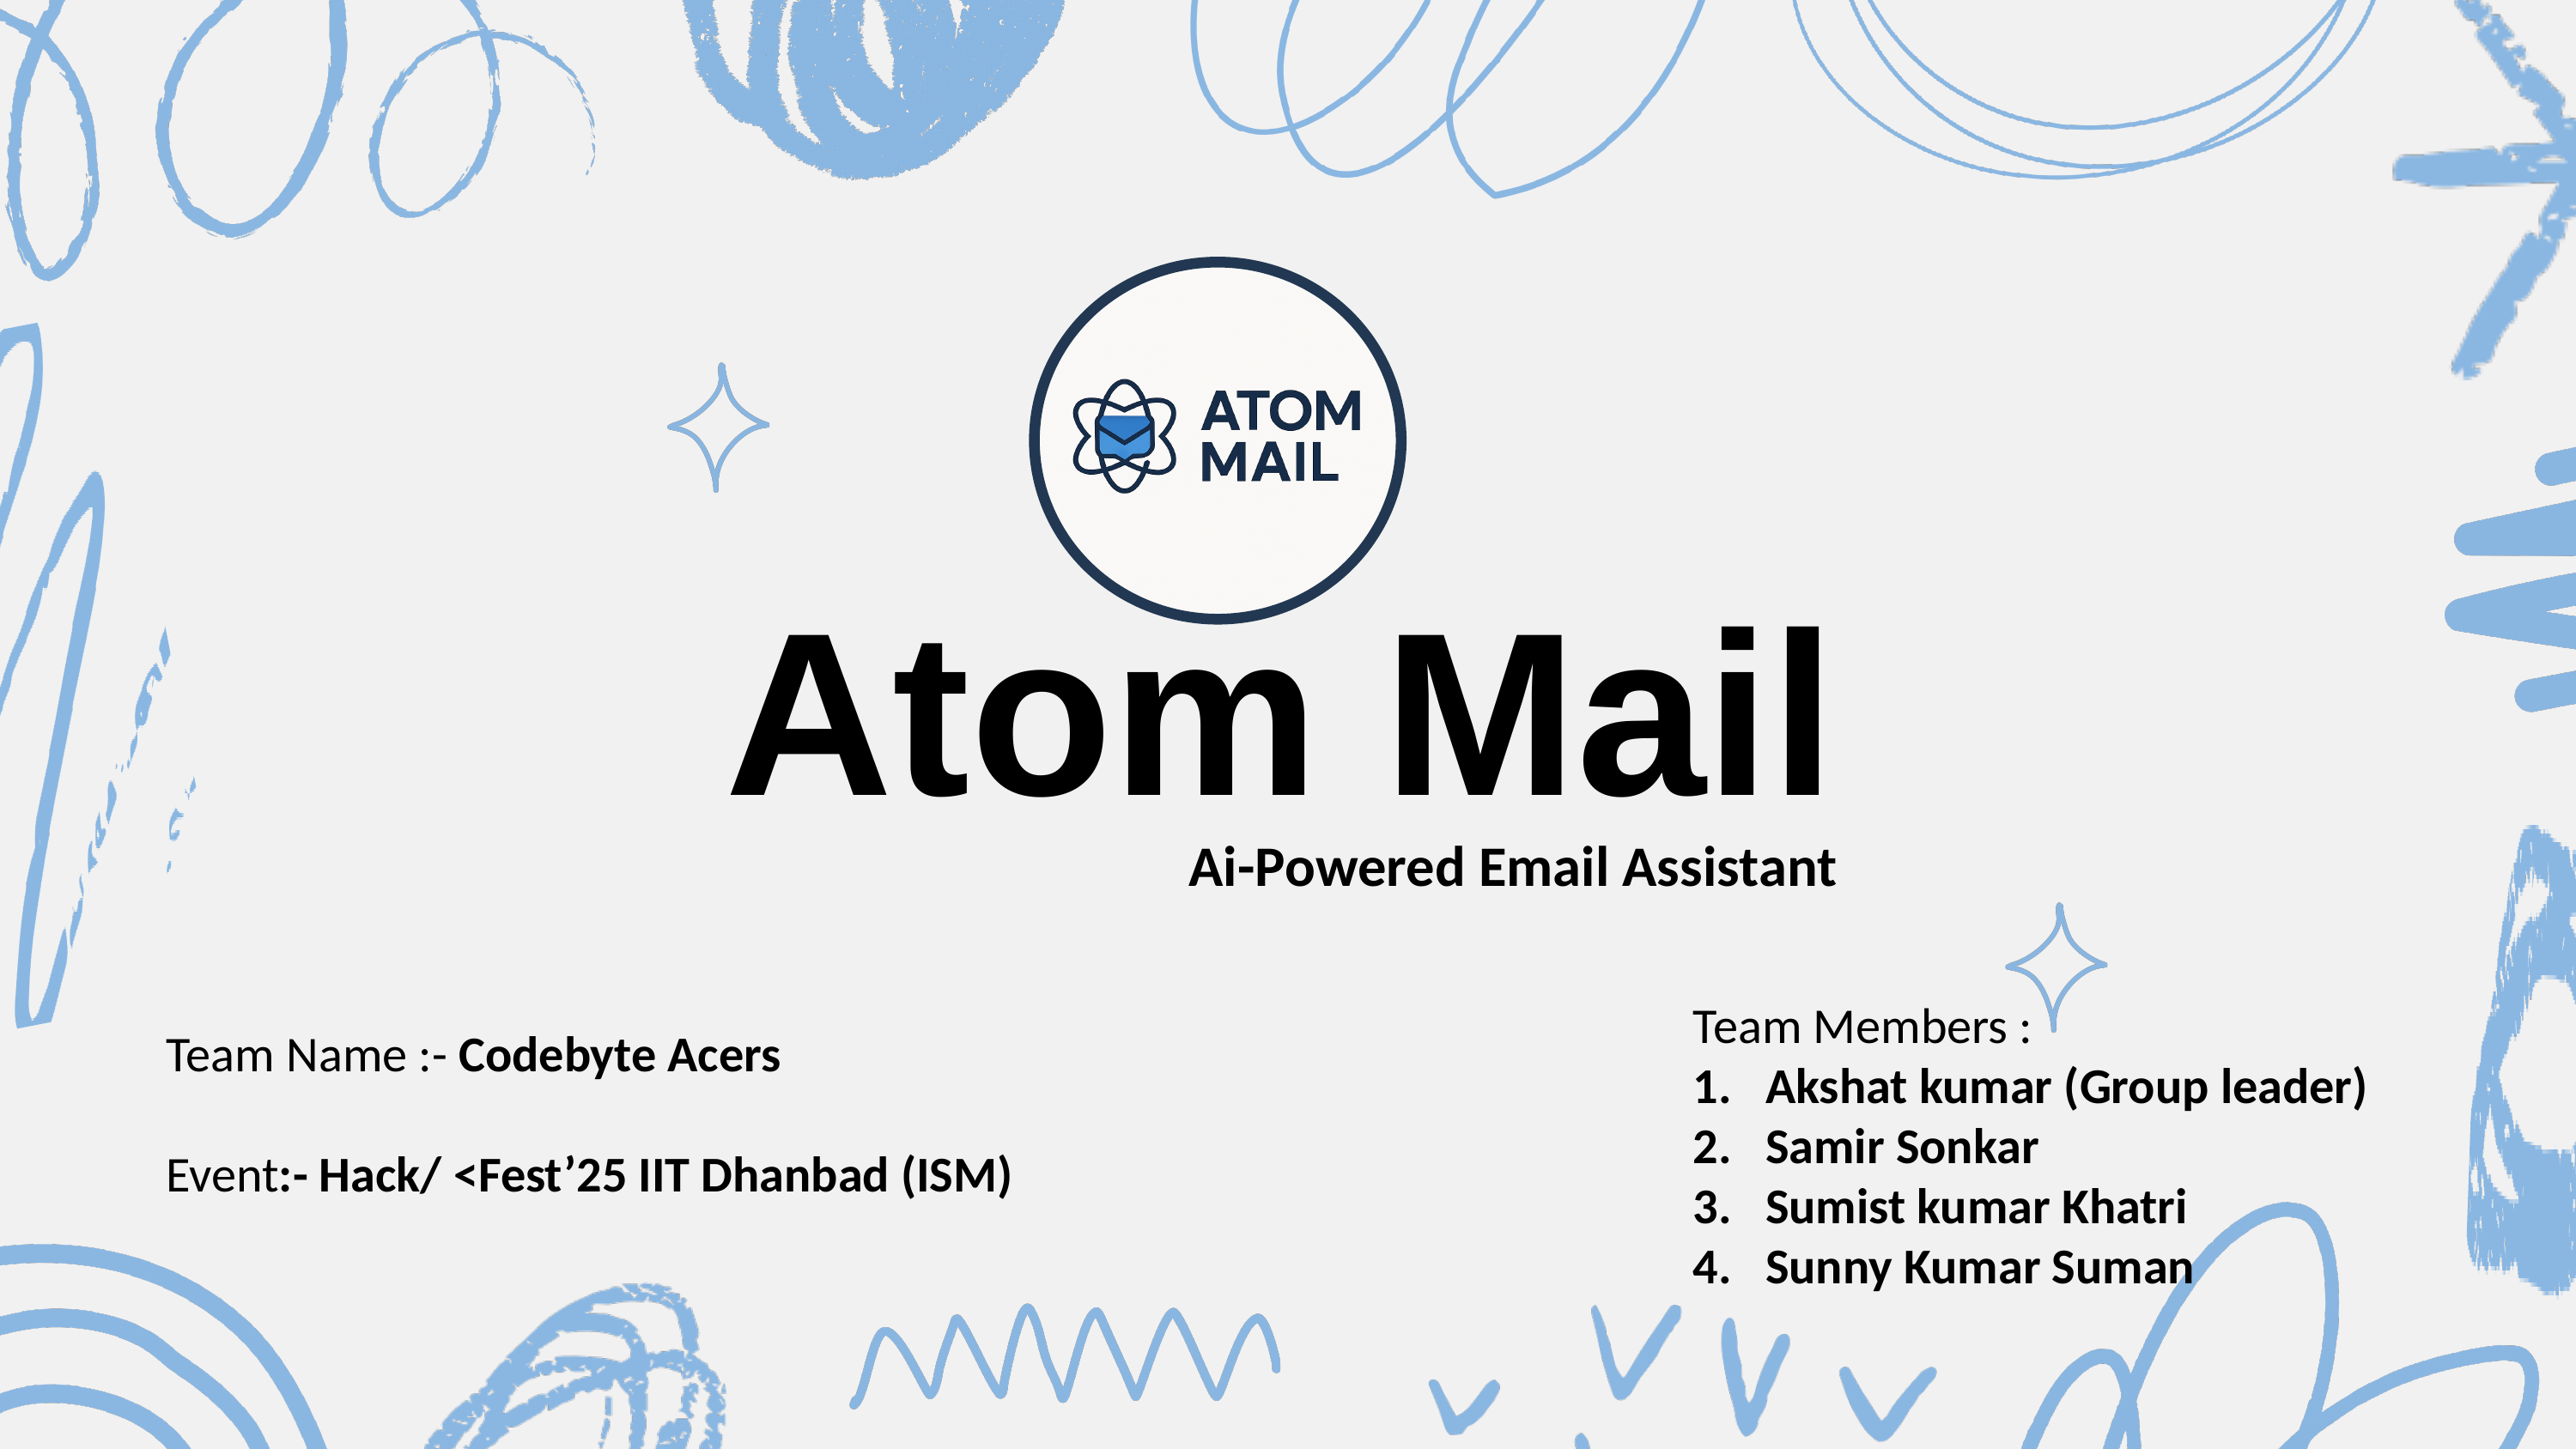

Atom Mail
Ai-Powered Email Assistant

Team Members :
Akshat kumar (Group leader)
Samir Sonkar
Sumist kumar Khatri
Sunny Kumar Suman
Team Name :- Codebyte Acers

Event:- Hack/ <Fest’25 IIT Dhanbad (ISM)